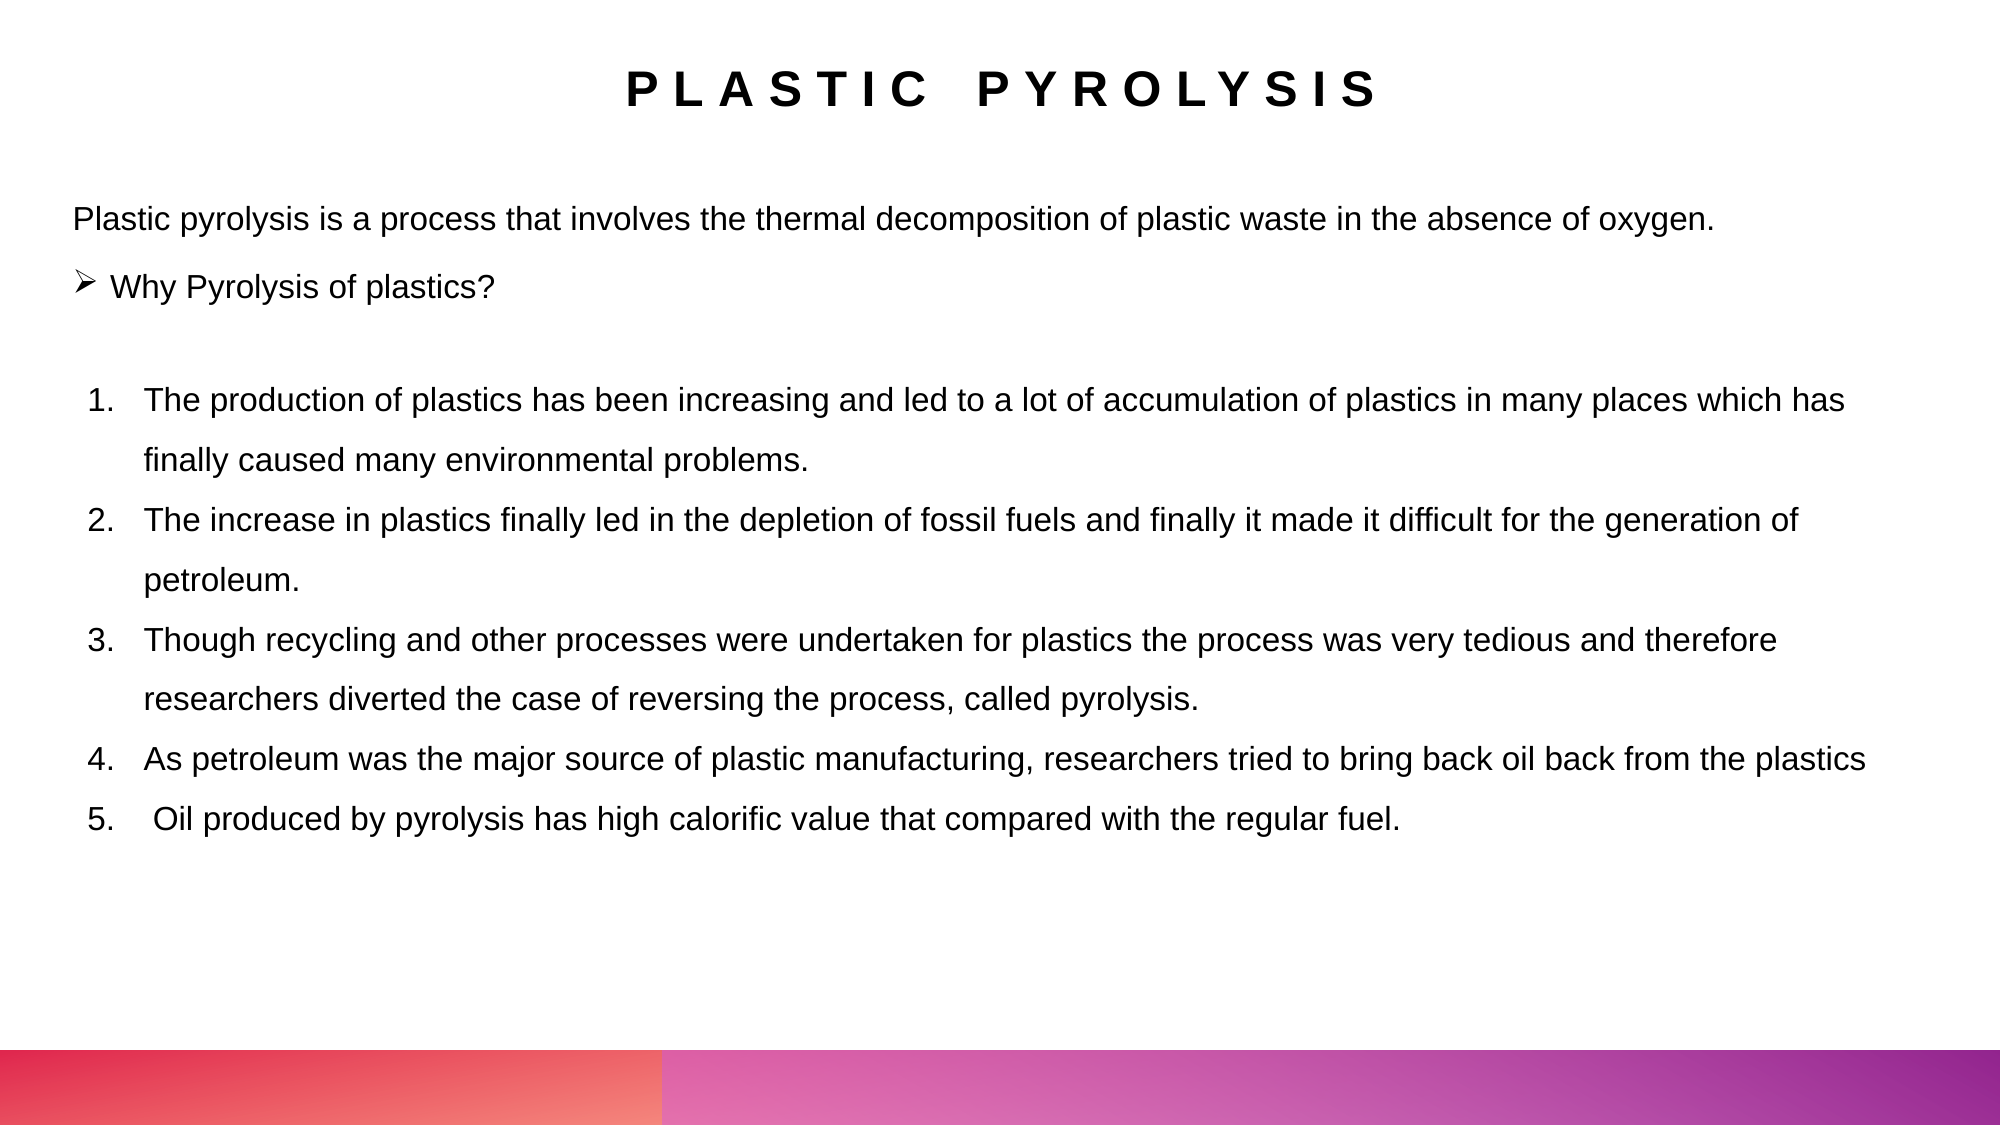

# Plastic pyrolysis
Plastic pyrolysis is a process that involves the thermal decomposition of plastic waste in the absence of oxygen.
Why Pyrolysis of plastics?

The production of plastics has been increasing and led to a lot of accumulation of plastics in many places which has finally caused many environmental problems.
The increase in plastics finally led in the depletion of fossil fuels and finally it made it difficult for the generation of petroleum.
Though recycling and other processes were undertaken for plastics the process was very tedious and therefore researchers diverted the case of reversing the process, called pyrolysis.
As petroleum was the major source of plastic manufacturing, researchers tried to bring back oil back from the plastics
 Oil produced by pyrolysis has high calorific value that compared with the regular fuel.